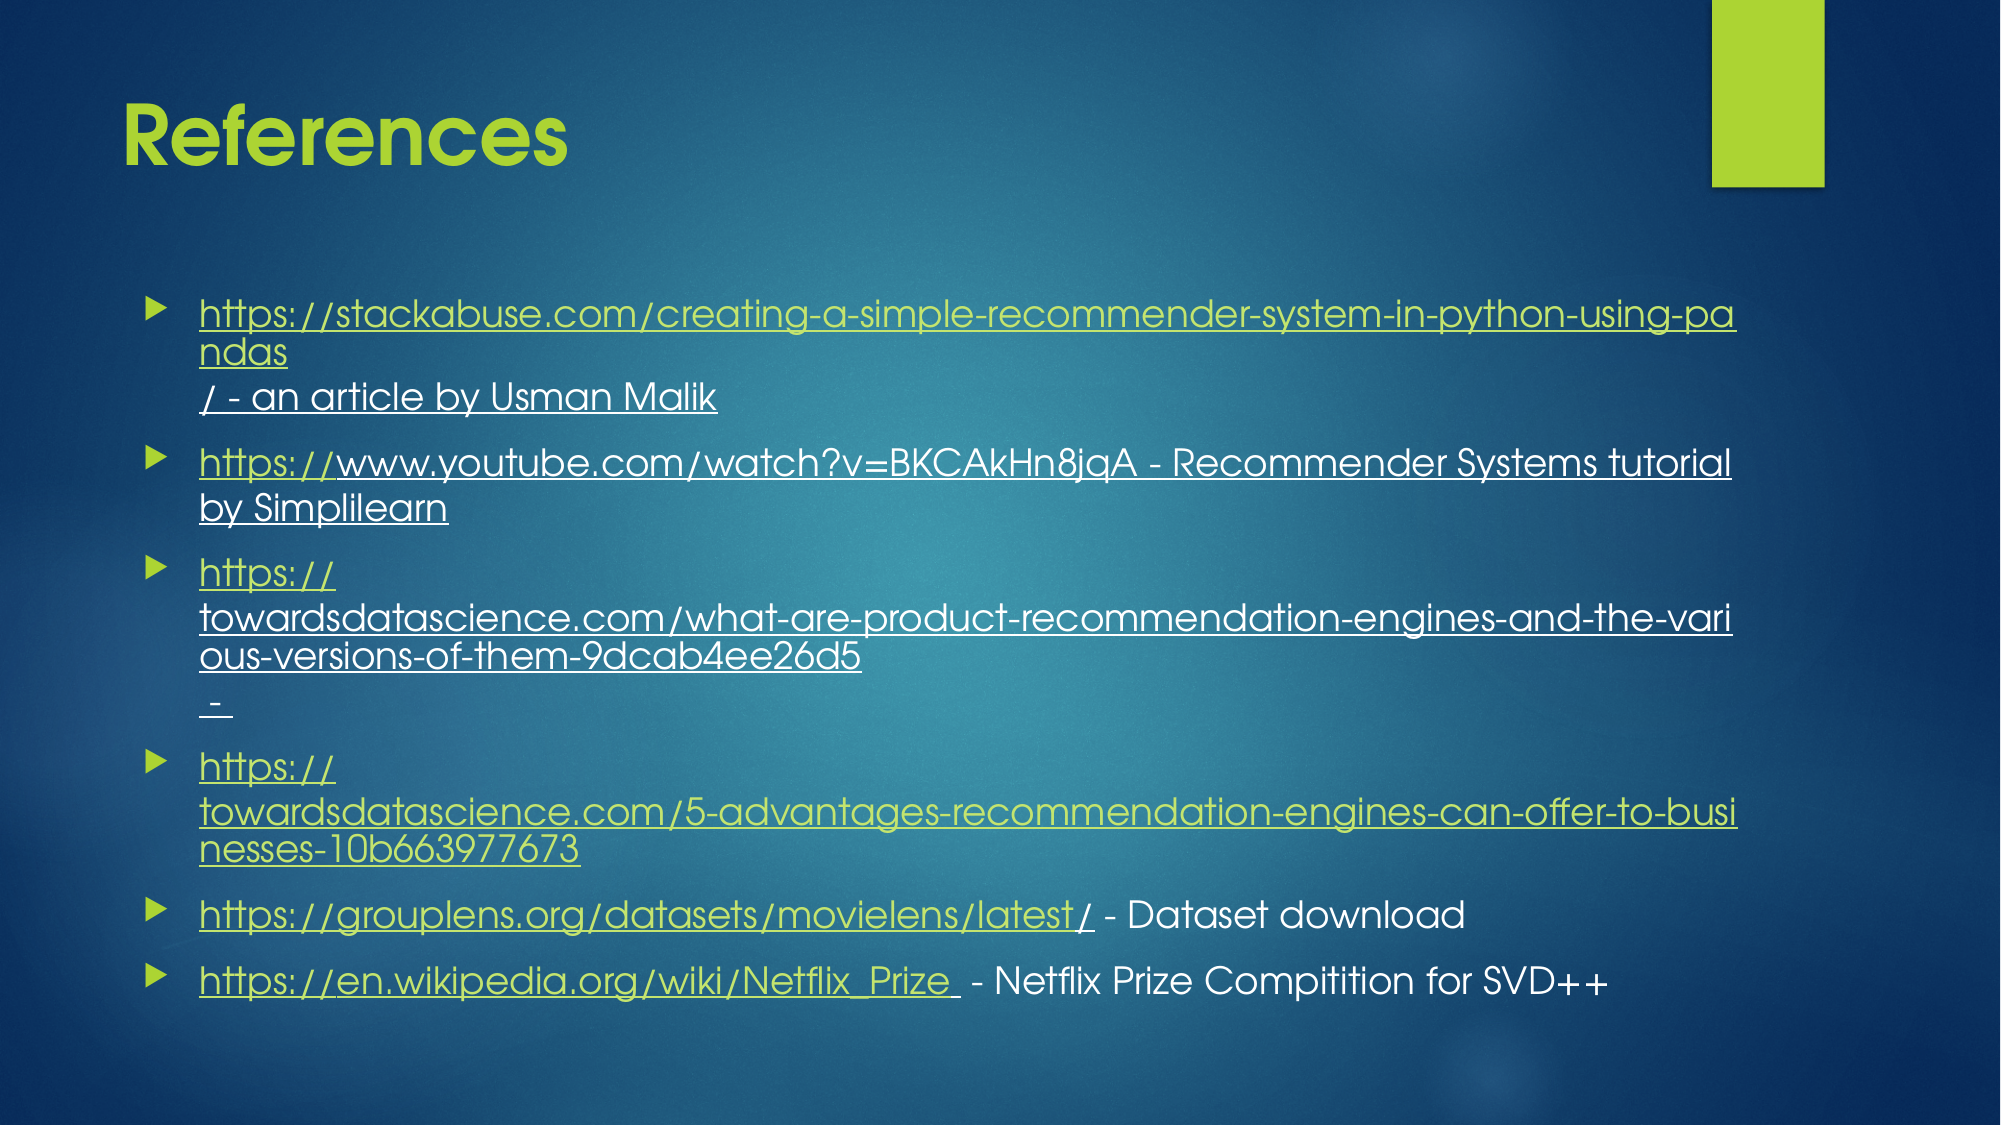

# References
https://stackabuse.com/creating-a-simple-recommender-system-in-python-using-pandas/ - an article by Usman Malik
https://www.youtube.com/watch?v=BKCAkHn8jqA - Recommender Systems tutorial by Simplilearn
https://towardsdatascience.com/what-are-product-recommendation-engines-and-the-various-versions-of-them-9dcab4ee26d5 -
https://towardsdatascience.com/5-advantages-recommendation-engines-can-offer-to-businesses-10b663977673
https://grouplens.org/datasets/movielens/latest/ - Dataset download
https://en.wikipedia.org/wiki/Netflix_Prize  - Netflix Prize Compitition for SVD++